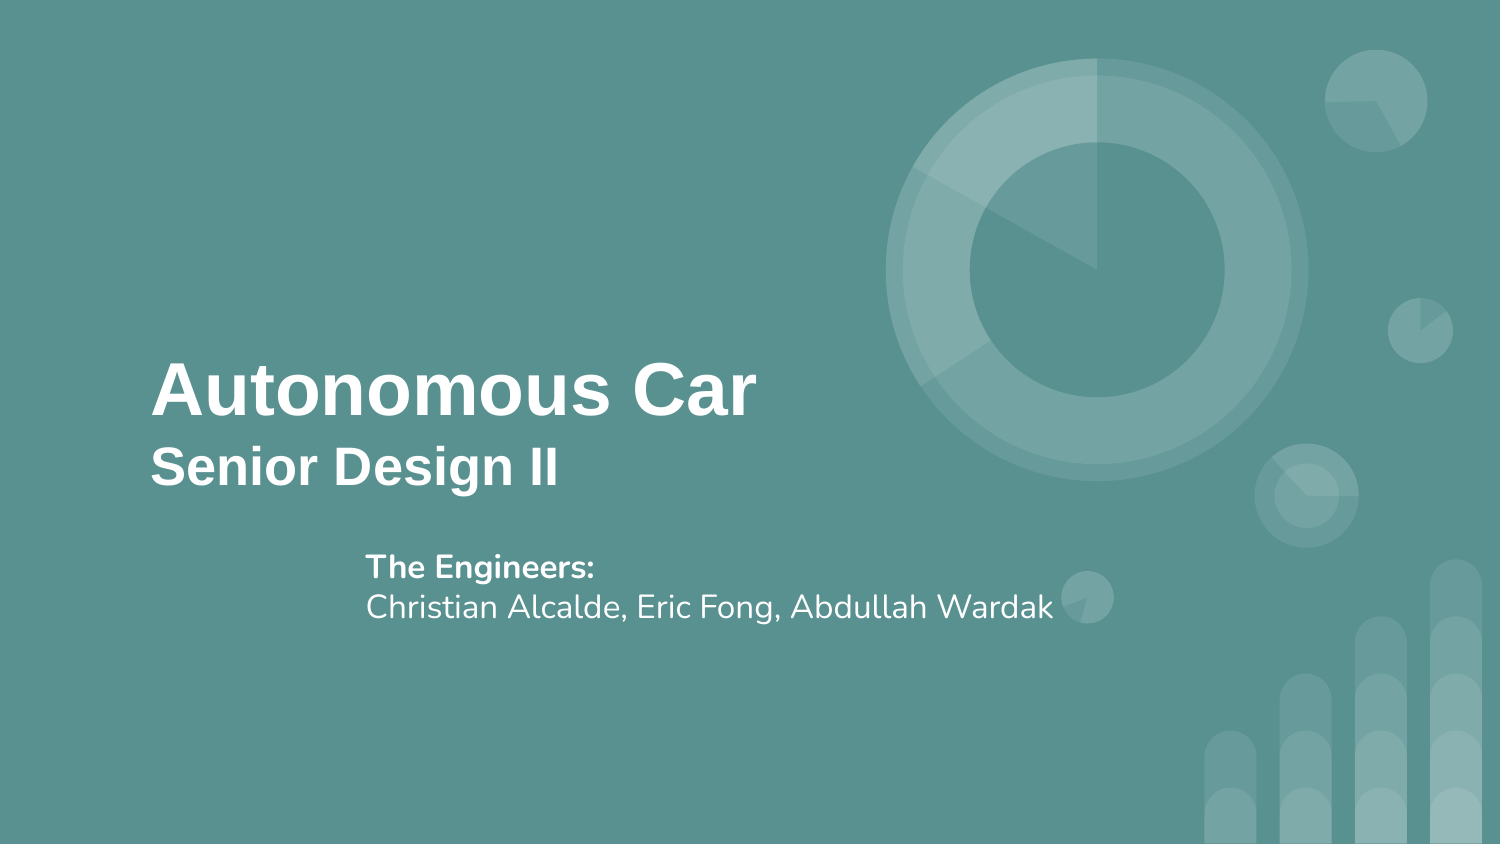

# Autonomous Car
Senior Design II
The Engineers:
Christian Alcalde, Eric Fong, Abdullah Wardak